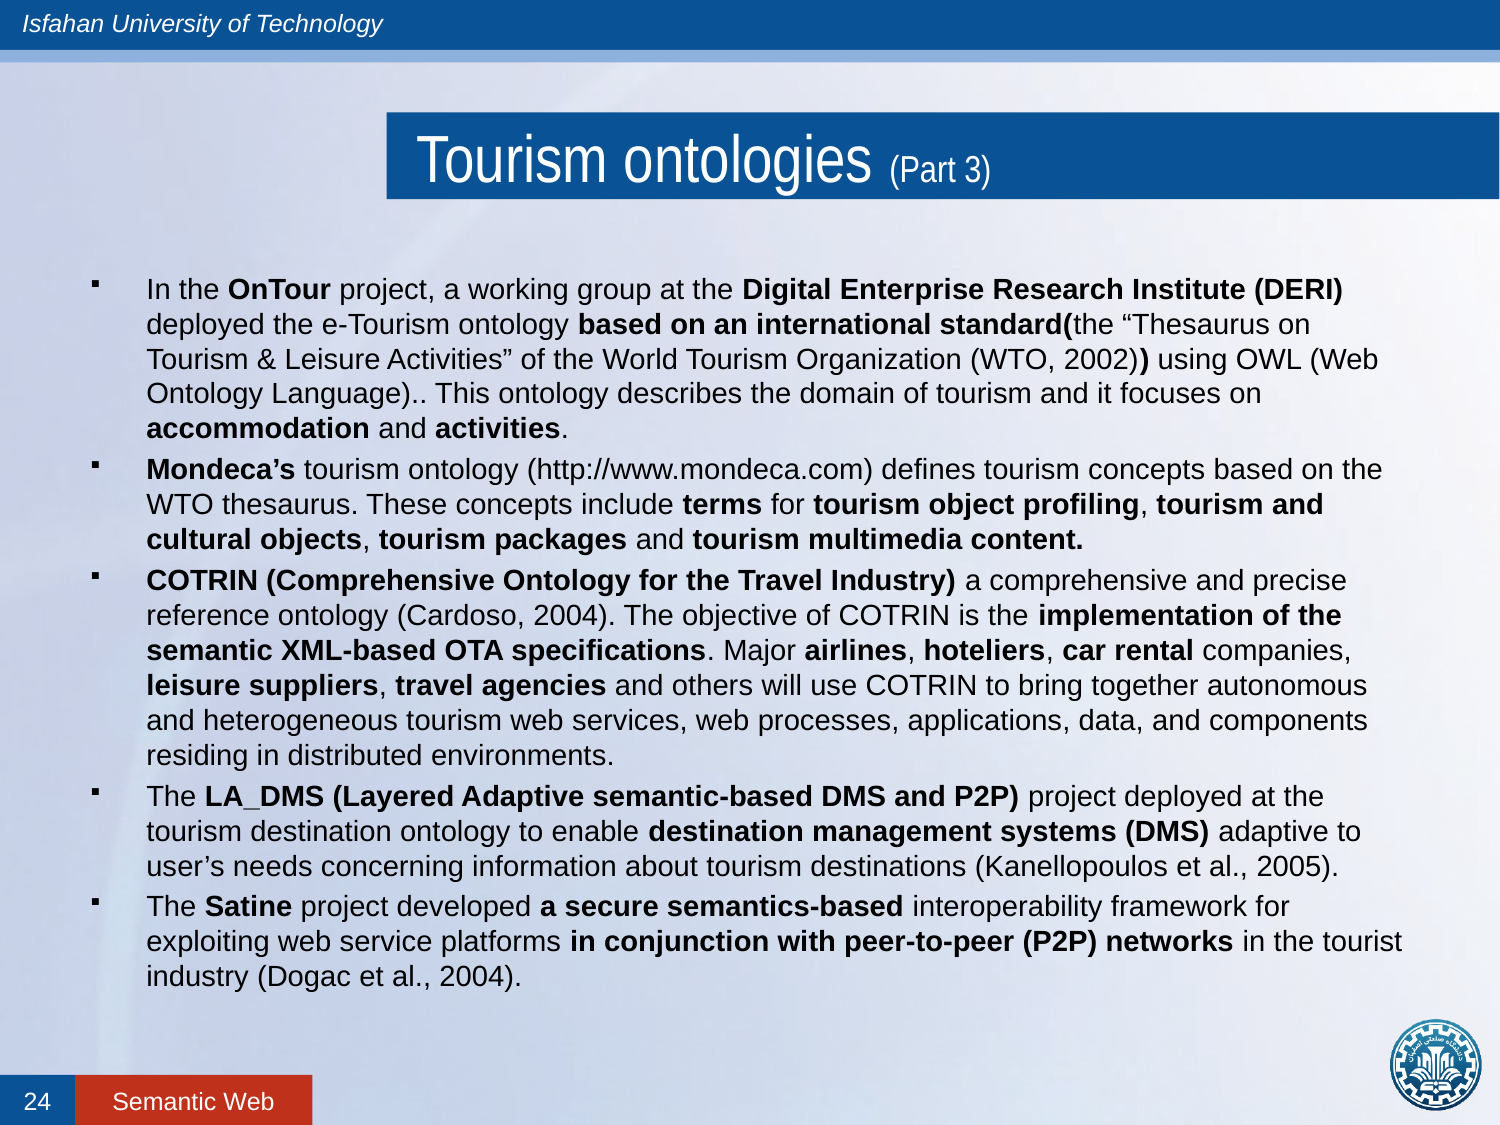

# Tourism ontologies (Part 3)
In the OnTour project, a working group at the Digital Enterprise Research Institute (DERI) deployed the e-Tourism ontology based on an international standard(the “Thesaurus on Tourism & Leisure Activities” of the World Tourism Organization (WTO, 2002)) using OWL (Web Ontology Language).. This ontology describes the domain of tourism and it focuses on accommodation and activities.
Mondeca’s tourism ontology (http://www.mondeca.com) defines tourism concepts based on the WTO thesaurus. These concepts include terms for tourism object profiling, tourism and cultural objects, tourism packages and tourism multimedia content.
COTRIN (Comprehensive Ontology for the Travel Industry) a comprehensive and precise reference ontology (Cardoso, 2004). The objective of COTRIN is the implementation of the semantic XML-based OTA specifications. Major airlines, hoteliers, car rental companies, leisure suppliers, travel agencies and others will use COTRIN to bring together autonomous and heterogeneous tourism web services, web processes, applications, data, and components residing in distributed environments.
The LA_DMS (Layered Adaptive semantic-based DMS and P2P) project deployed at the tourism destination ontology to enable destination management systems (DMS) adaptive to user’s needs concerning information about tourism destinations (Kanellopoulos et al., 2005).
The Satine project developed a secure semantics-based interoperability framework for exploiting web service platforms in conjunction with peer-to-peer (P2P) networks in the tourist industry (Dogac et al., 2004).

24
Semantic Web